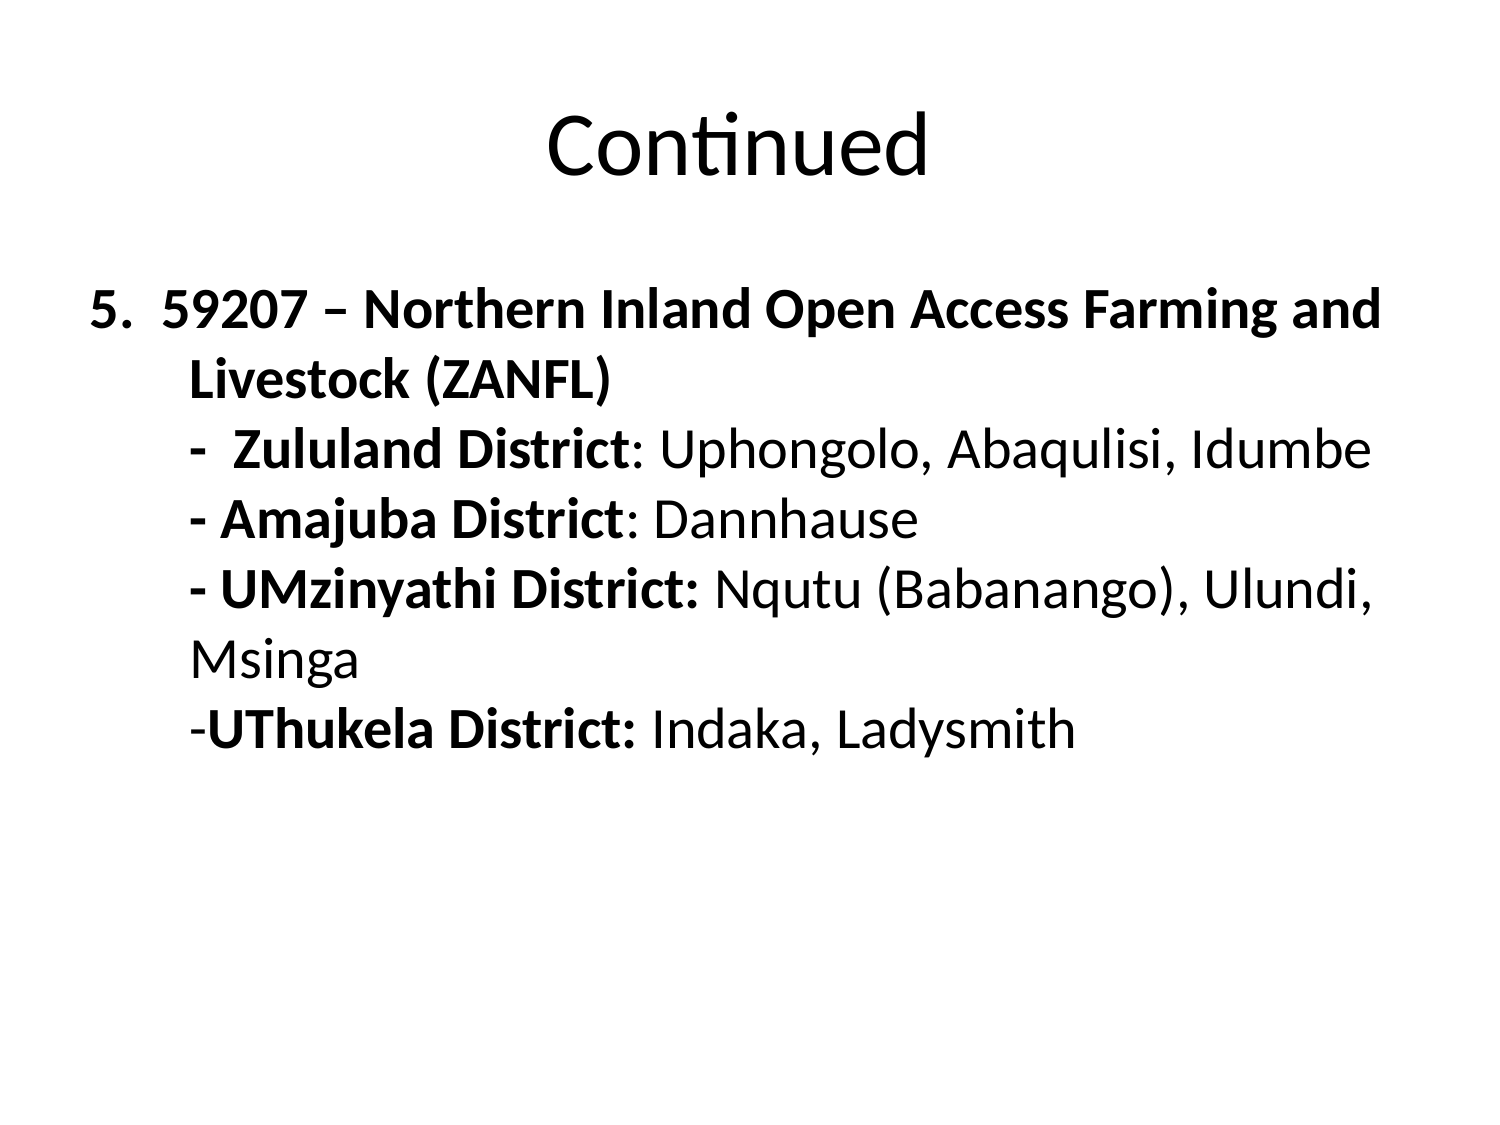

Continued
5.  59207 – Northern Inland Open Access Farming and Livestock (ZANFL)
	-  Zululand District: Uphongolo, Abaqulisi, Idumbe
	- Amajuba District: Dannhause
	- UMzinyathi District: Nqutu (Babanango), Ulundi, Msinga
	-UThukela District: Indaka, Ladysmith